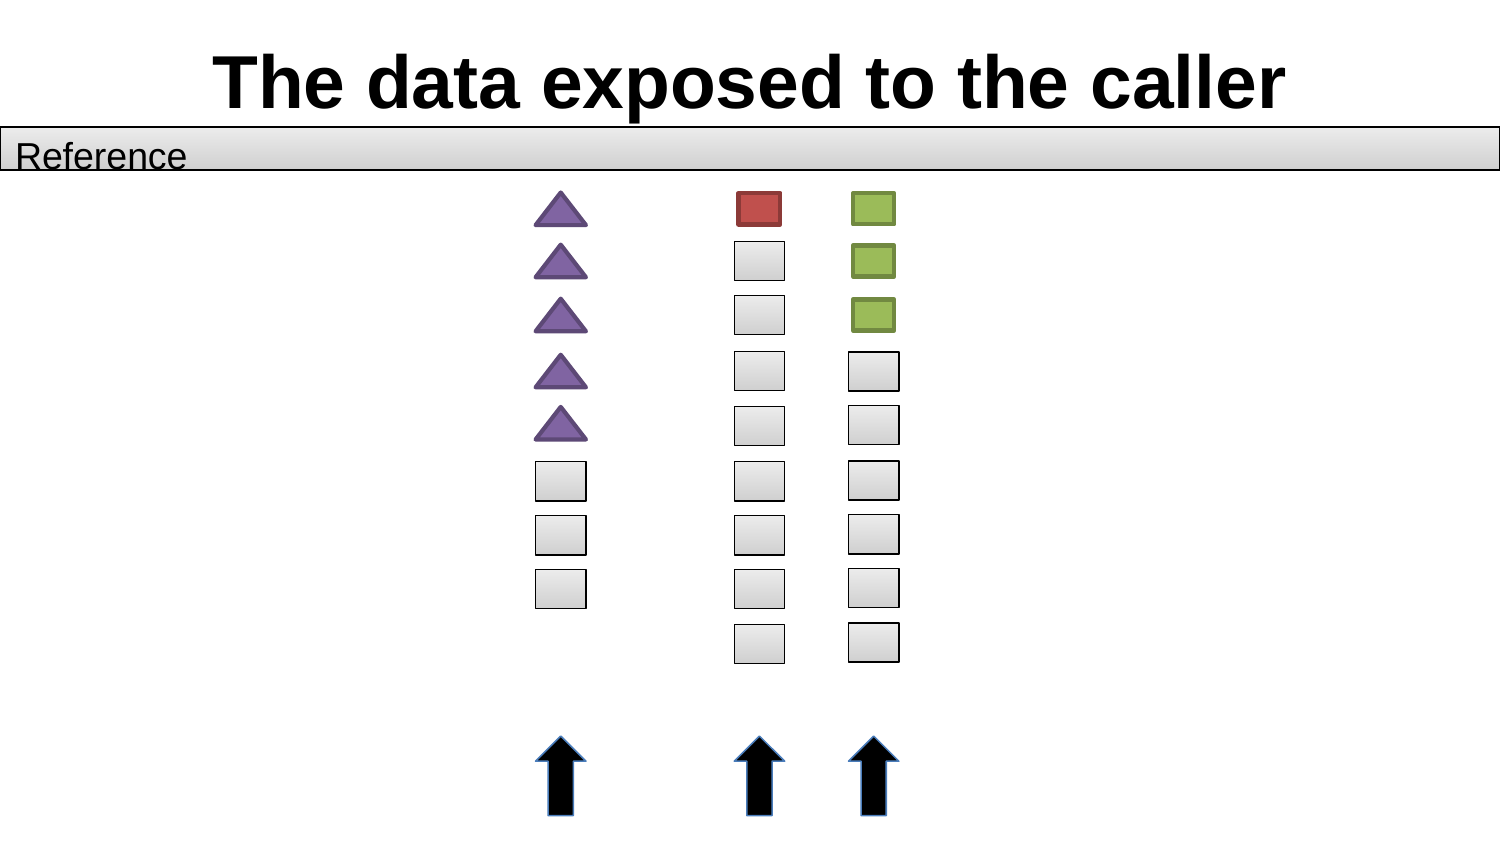

# The data exposed to the caller
Reference